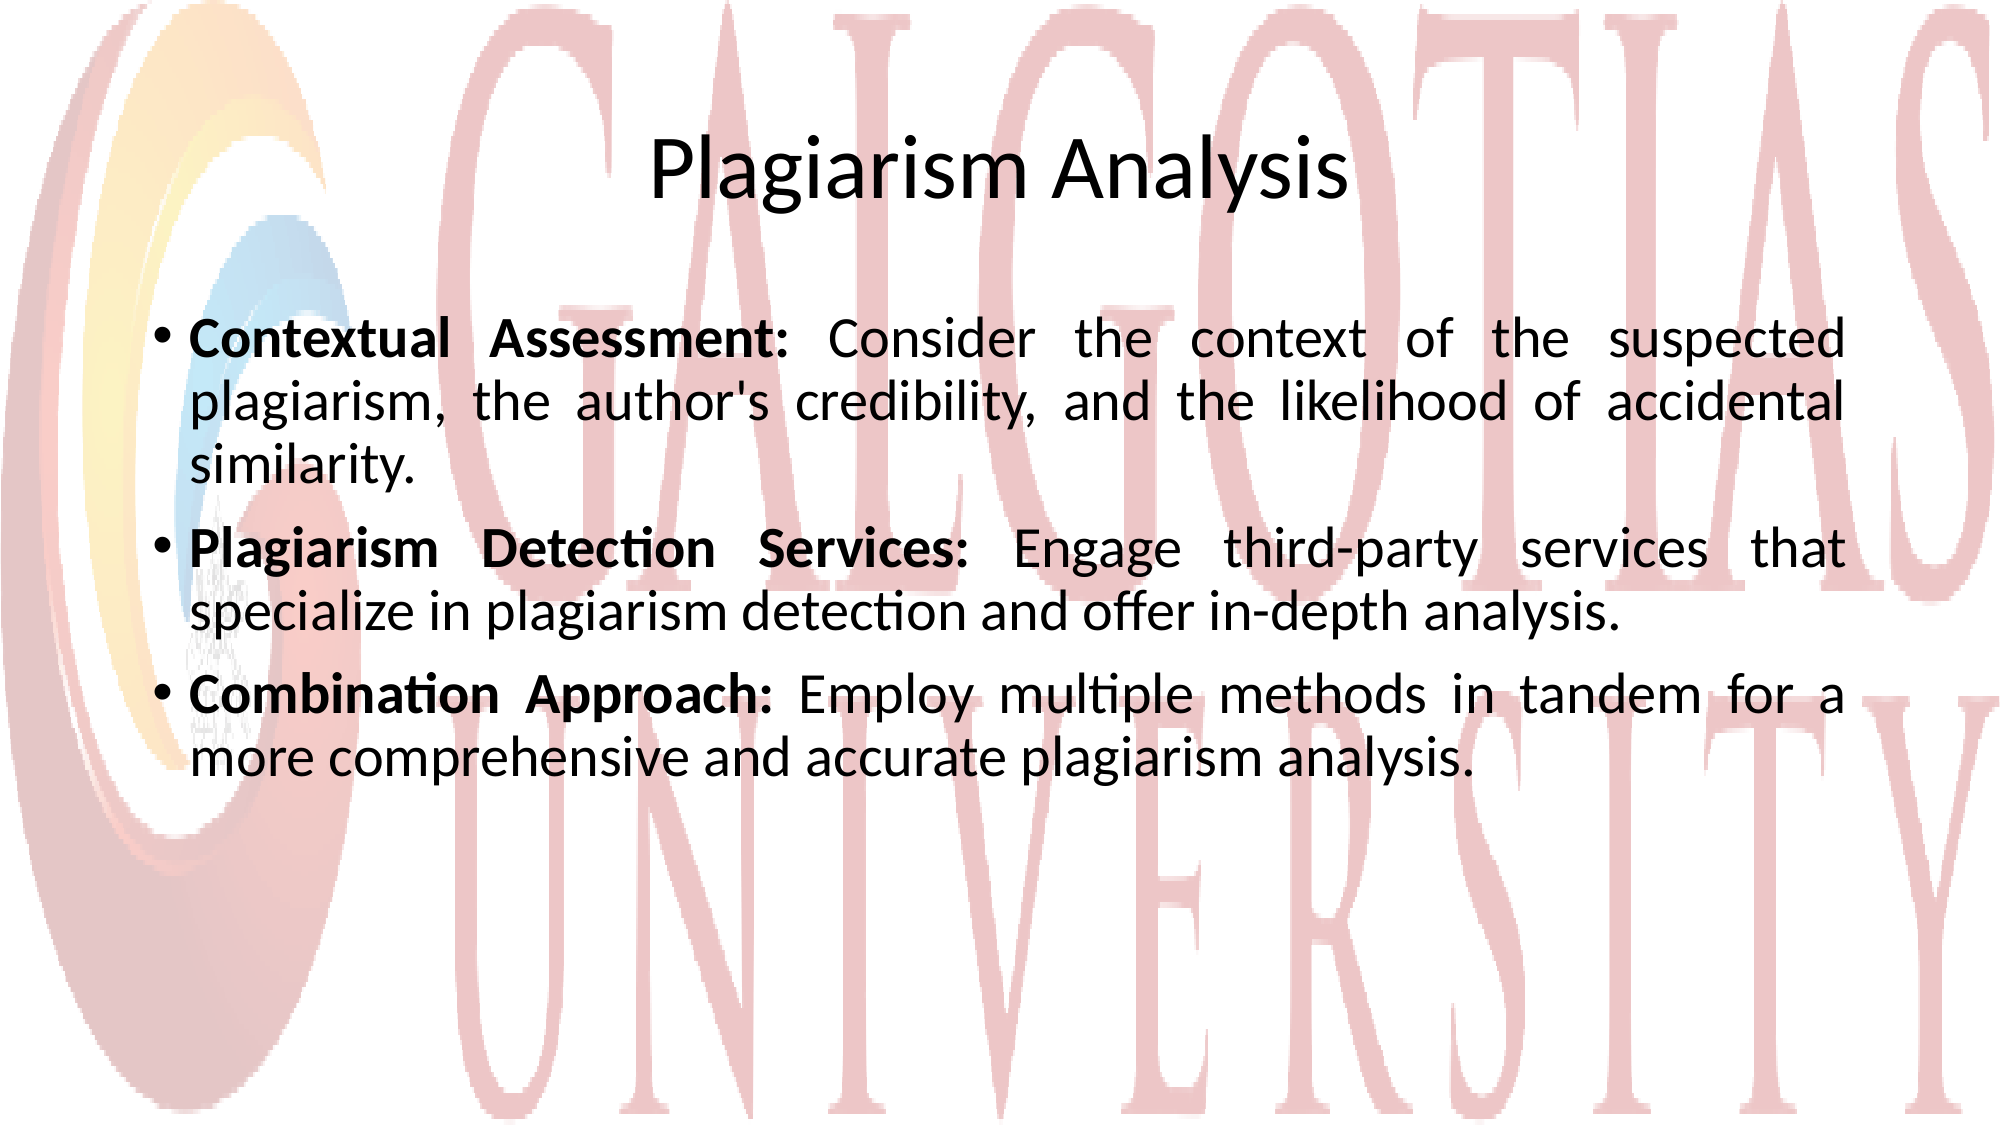

# Plagiarism Analysis
Contextual Assessment: Consider the context of the suspected plagiarism, the author's credibility, and the likelihood of accidental similarity.
Plagiarism Detection Services: Engage third-party services that specialize in plagiarism detection and offer in-depth analysis.
Combination Approach: Employ multiple methods in tandem for a more comprehensive and accurate plagiarism analysis.